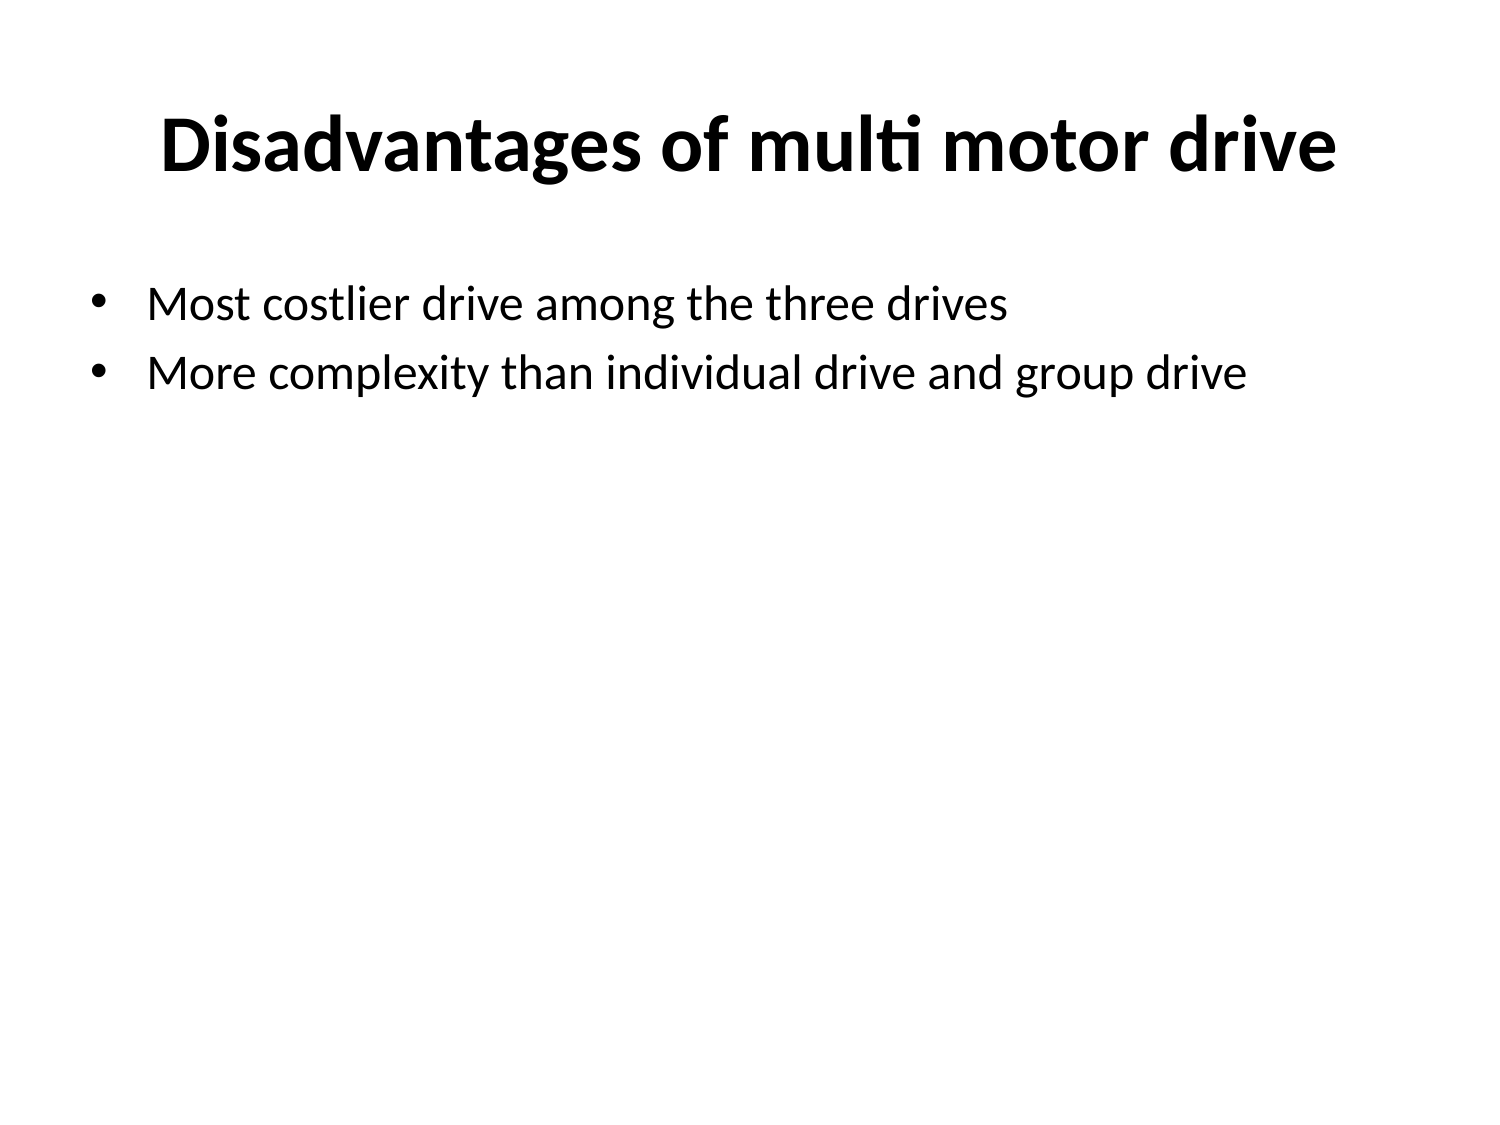

# Disadvantages of multi motor drive
Most costlier drive among the three drives
More complexity than individual drive and group drive